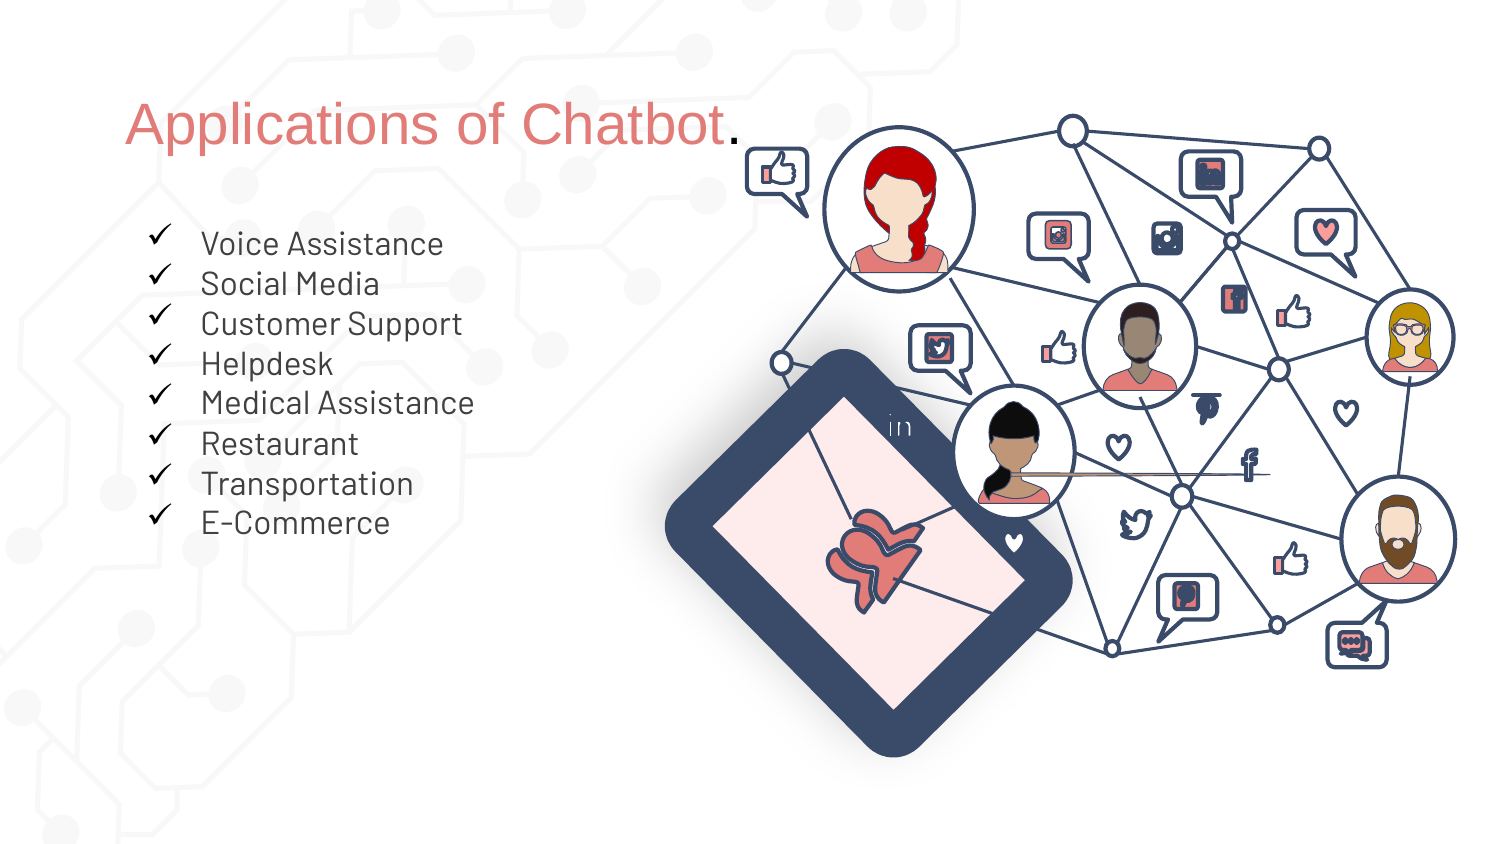

# Applications of Chatbot.

Voice Assistance
Social Media
Customer Support
Helpdesk
Medical Assistance
Restaurant
Transportation
E-Commerce